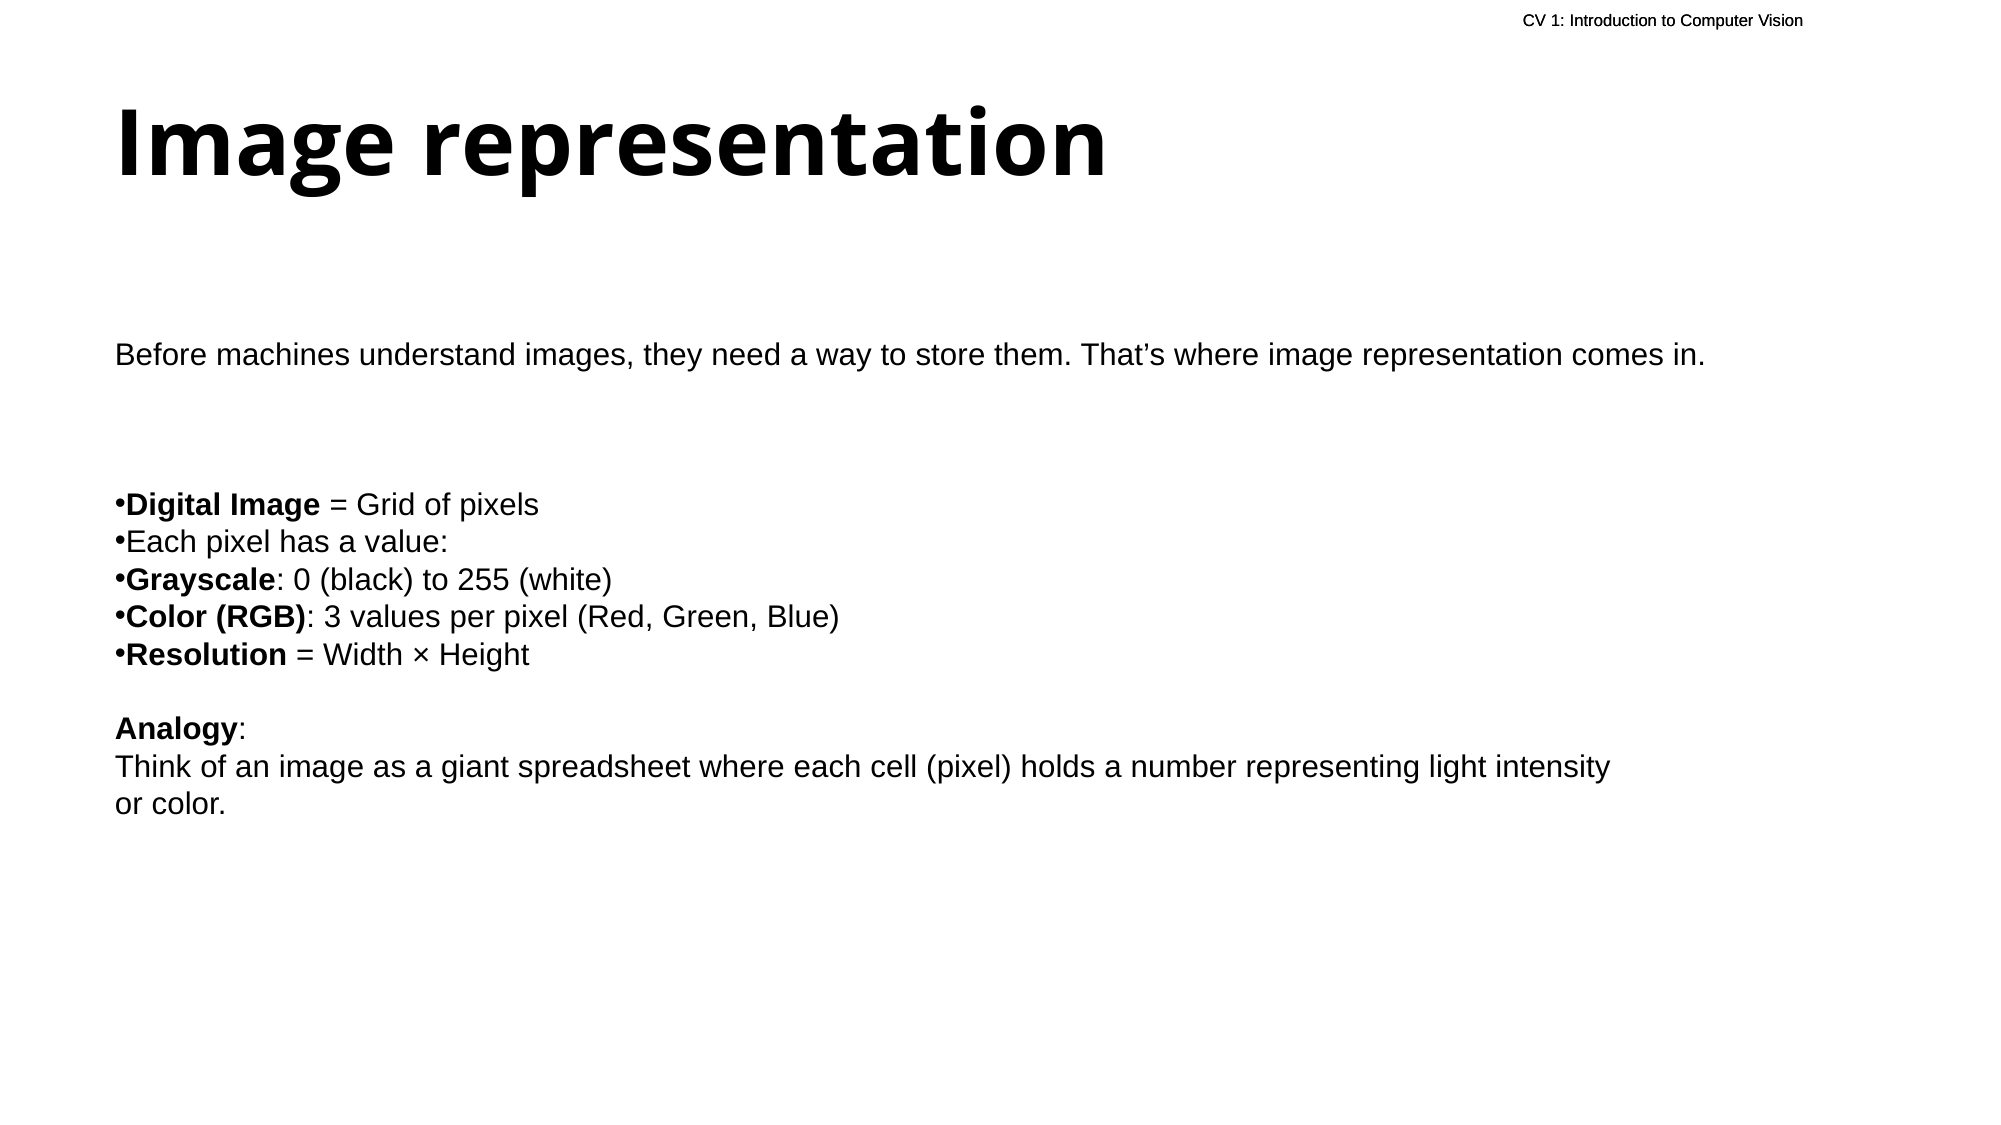

CV 1: Introduction to Computer Vision
# Image representation
Before machines understand images, they need a way to store them. That’s where image representation comes in.

Digital Image = Grid of pixels
Each pixel has a value:
Grayscale: 0 (black) to 255 (white)
Color (RGB): 3 values per pixel (Red, Green, Blue)
Resolution = Width × Height

Analogy:
Think of an image as a giant spreadsheet where each cell (pixel) holds a number representing light intensity
or color.